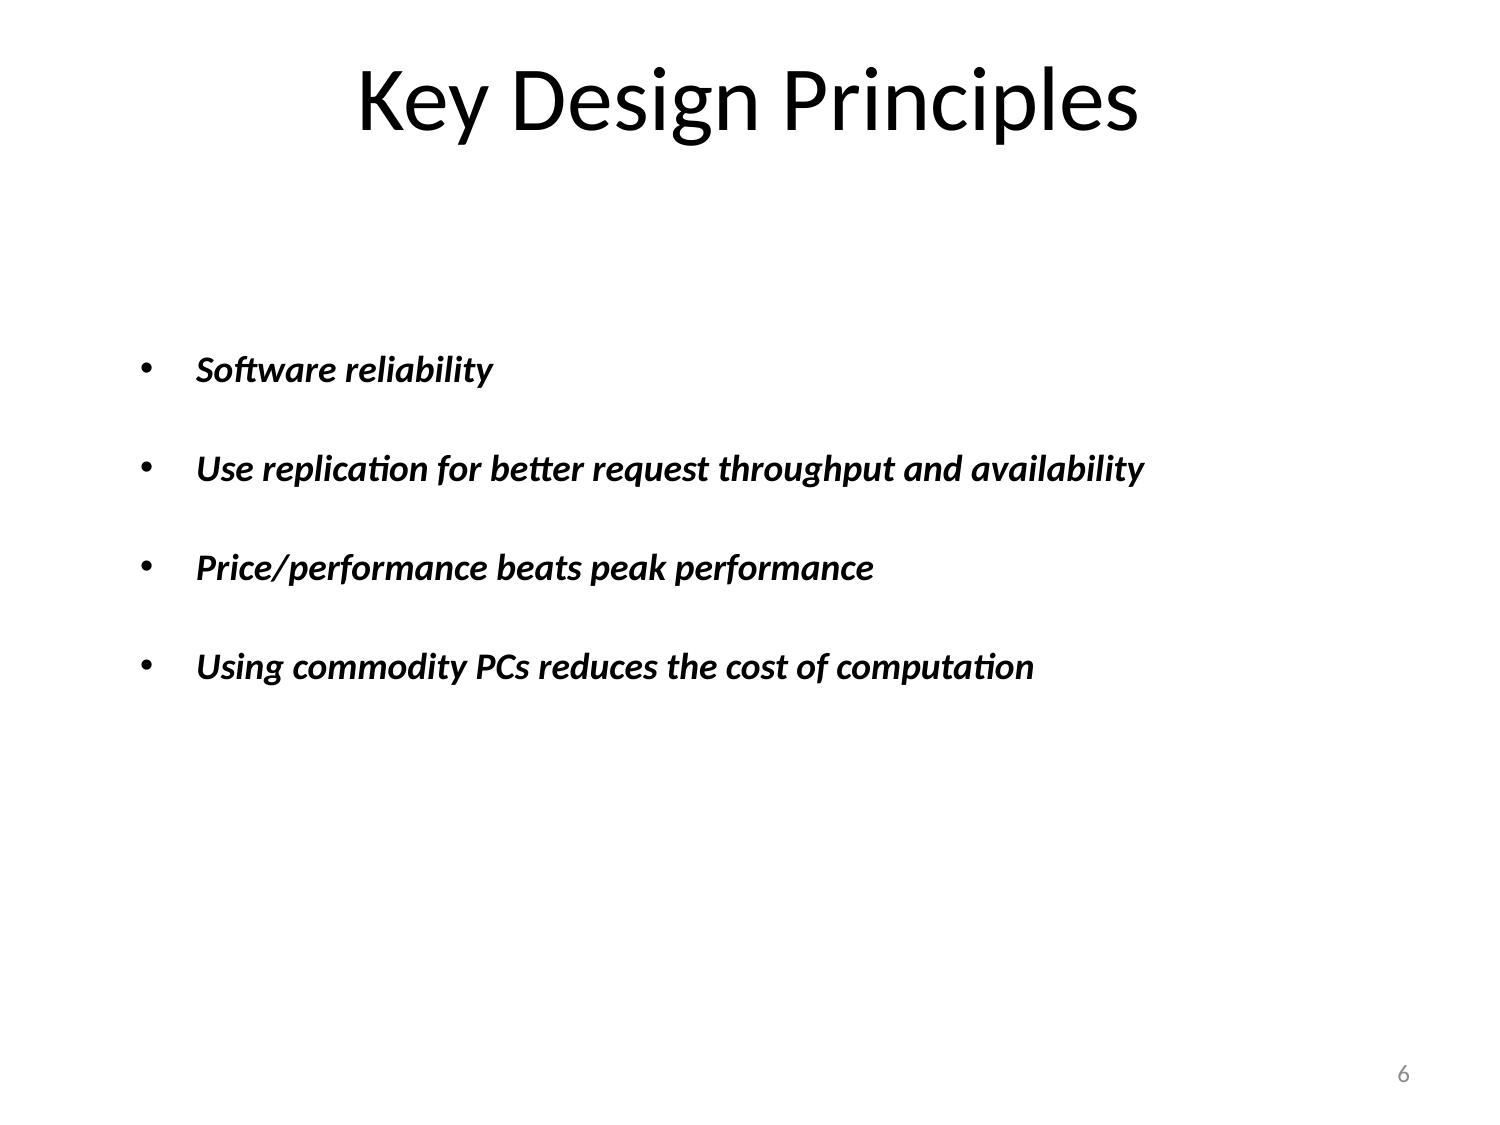

# Key Design Principles
Software reliability

Use replication for better request throughput and availability

Price/performance beats peak performance

Using commodity PCs reduces the cost of computation

6